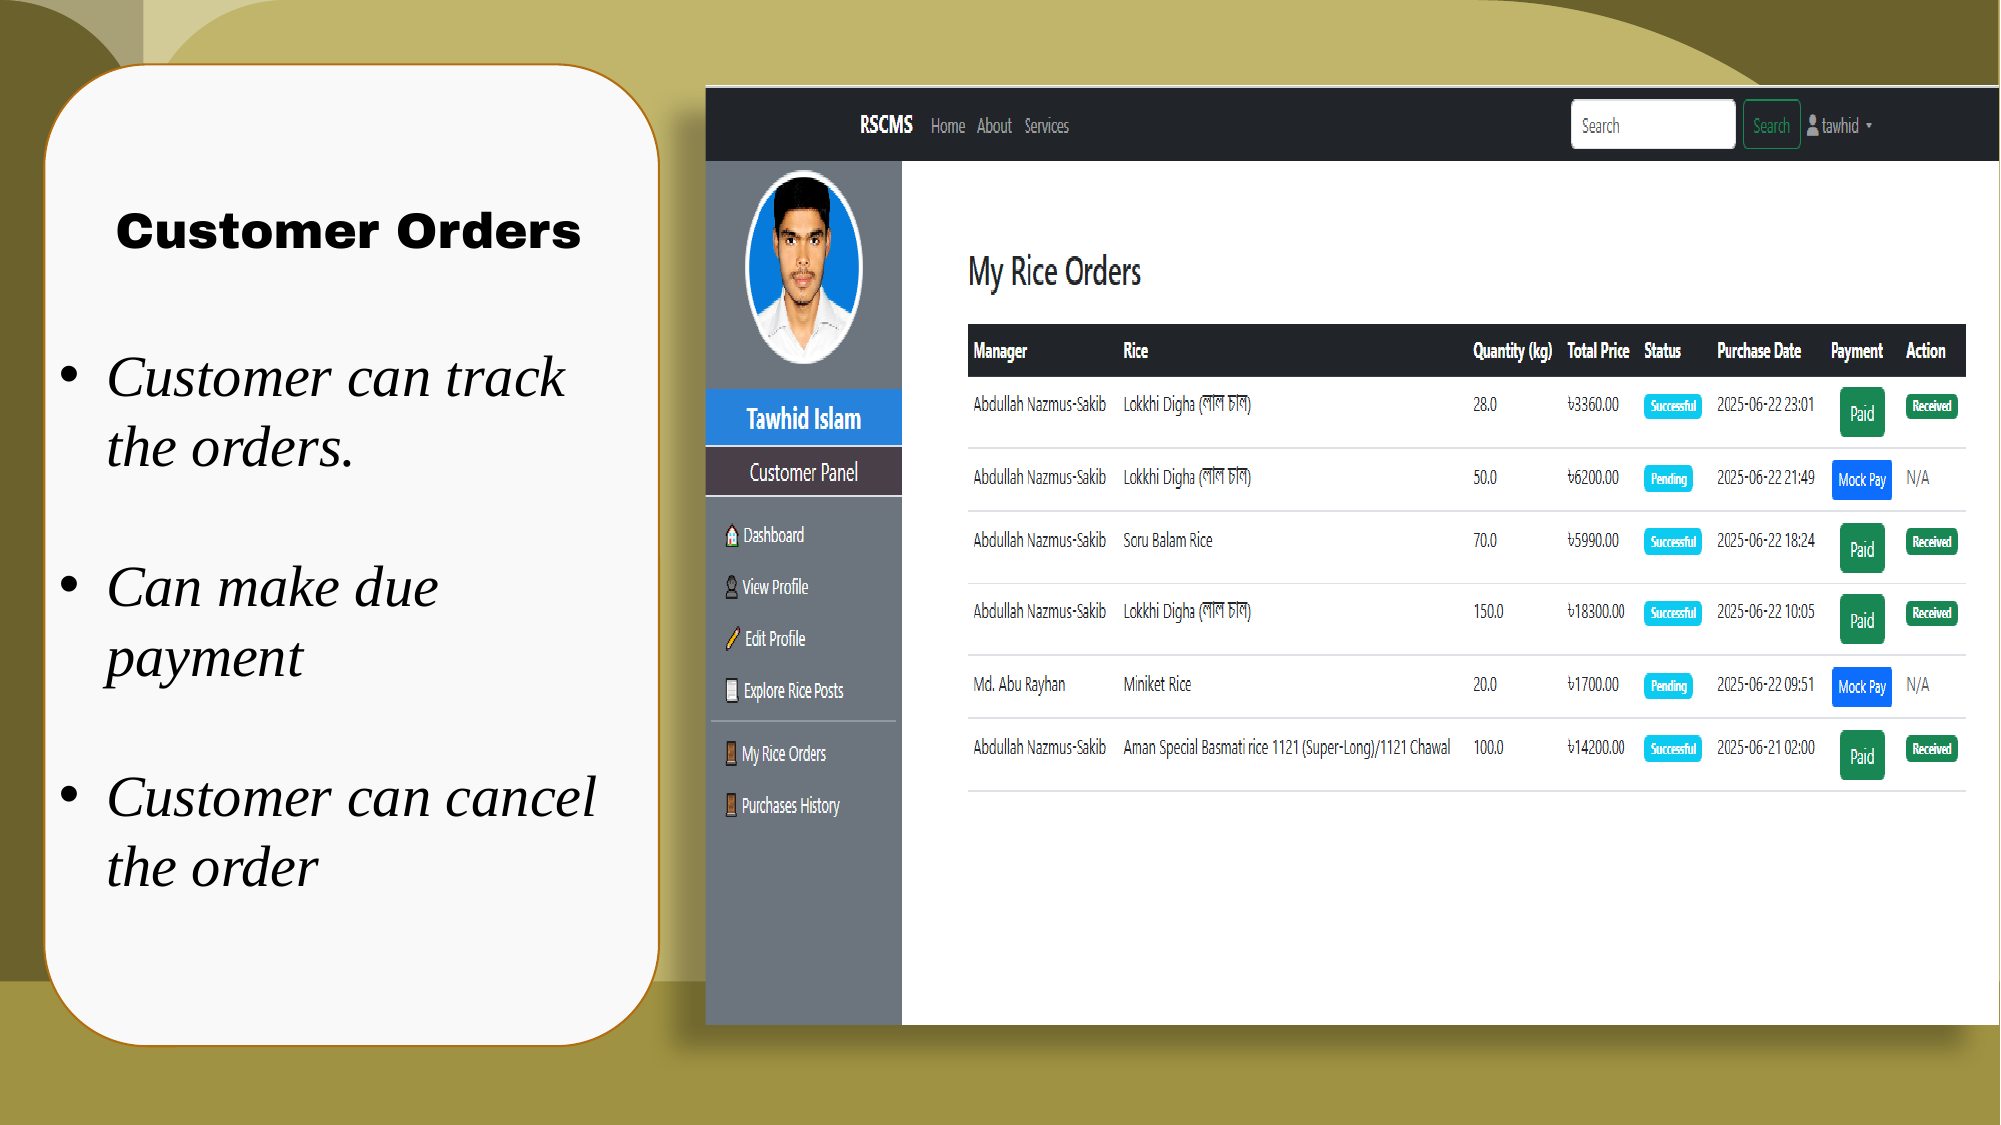

Customer Orders
Customer can track the orders.

Can make due payment

Customer can cancel the order
18